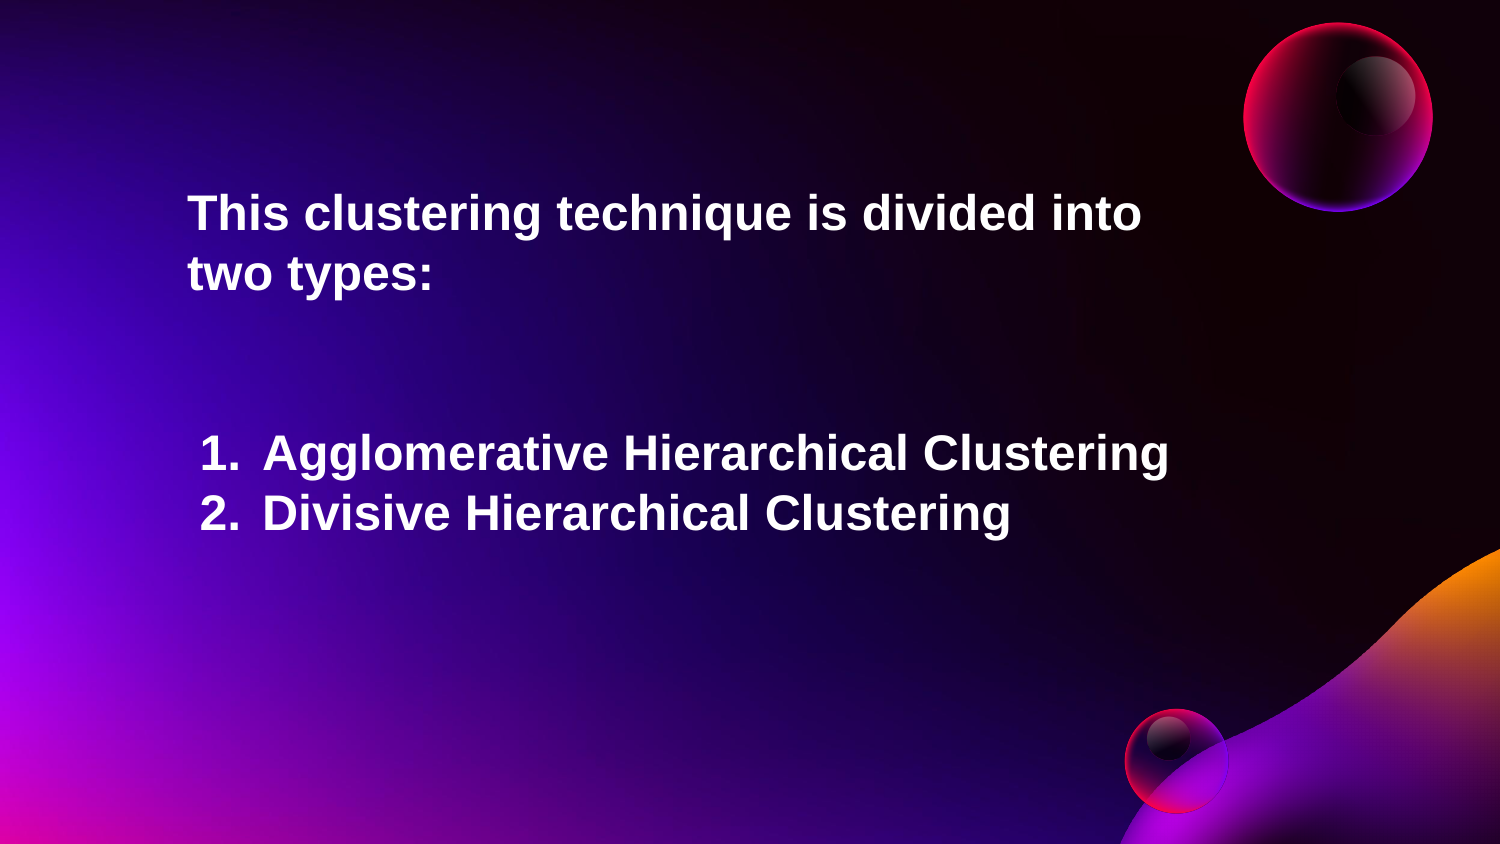

This clustering technique is divided into two types:

Agglomerative Hierarchical Clustering
Divisive Hierarchical Clustering